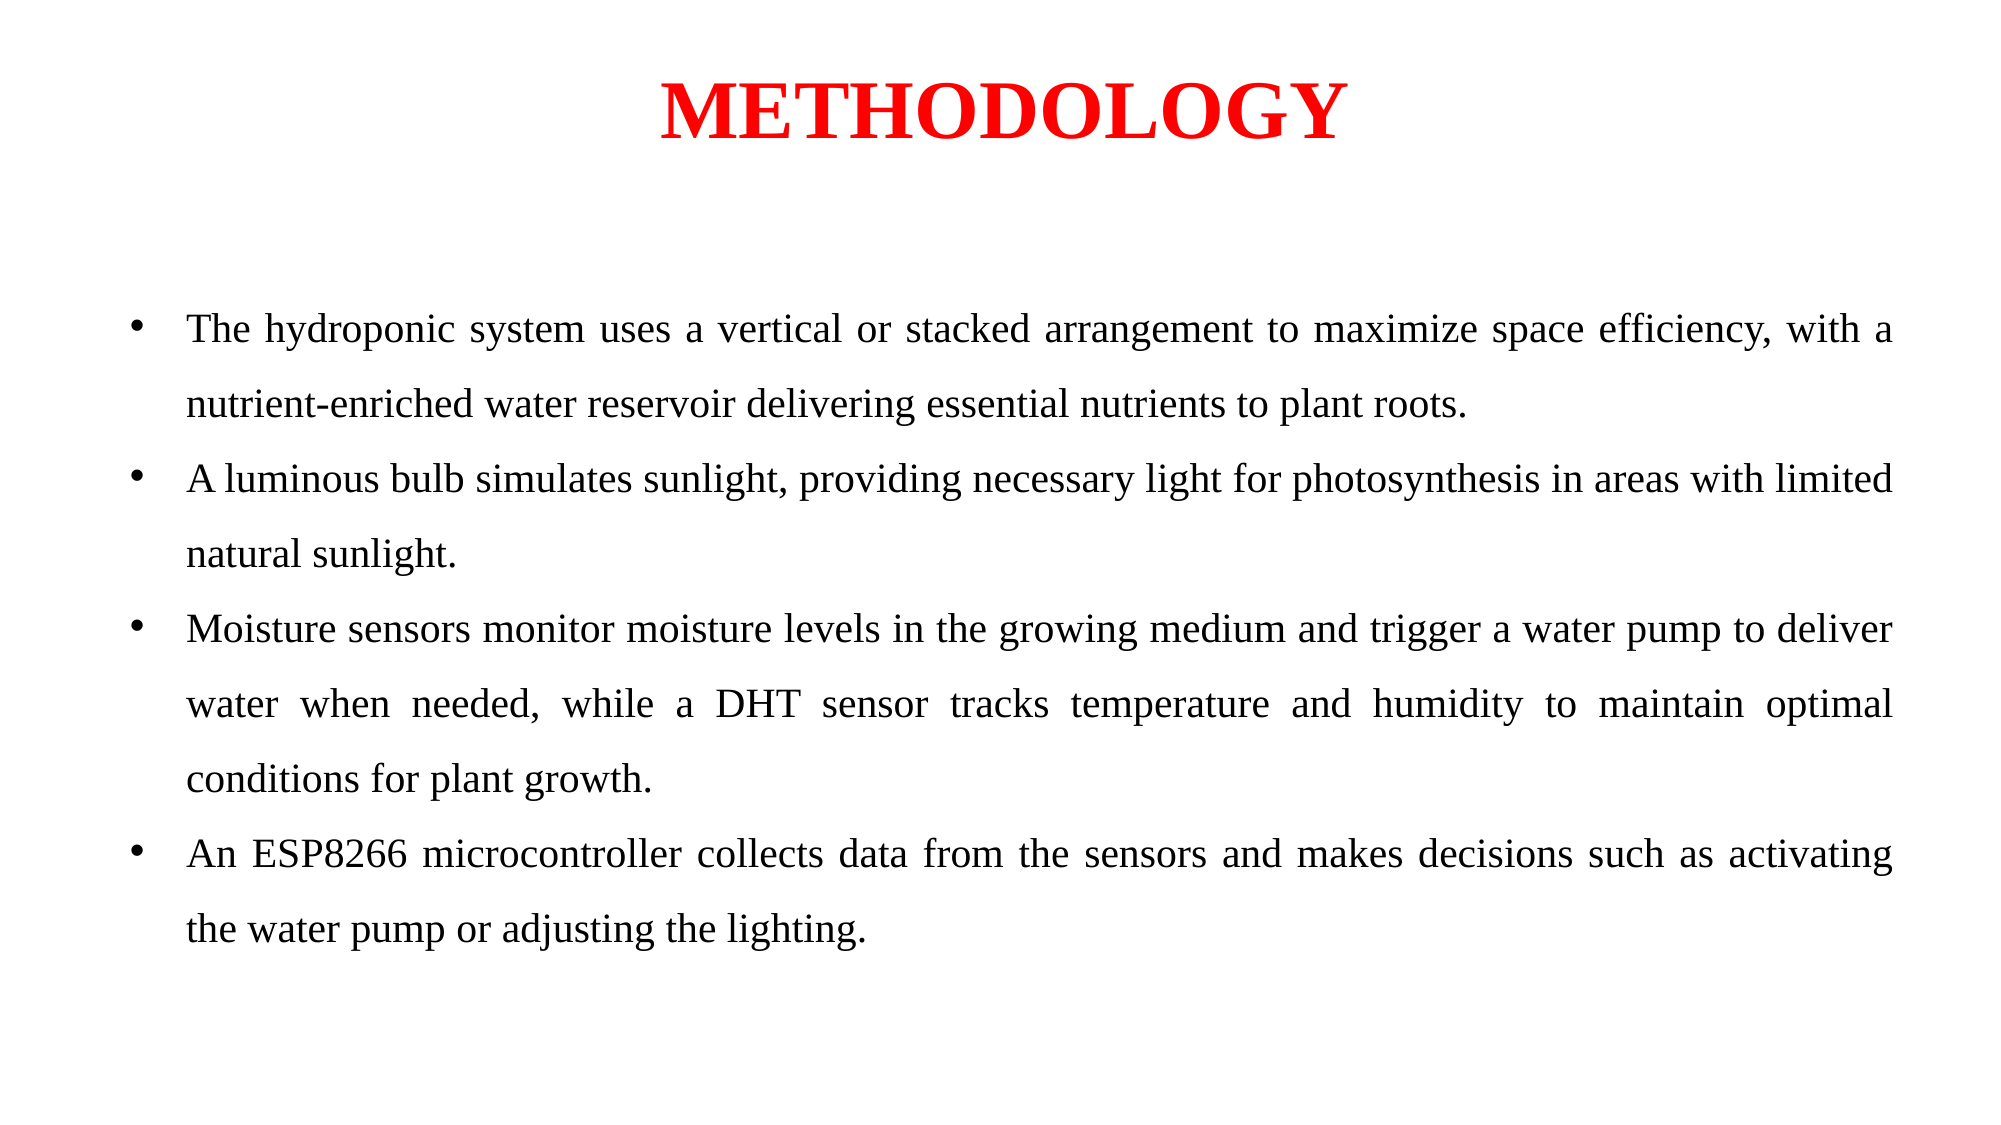

# METHODOLOGY
The hydroponic system uses a vertical or stacked arrangement to maximize space efficiency, with a nutrient-enriched water reservoir delivering essential nutrients to plant roots.
A luminous bulb simulates sunlight, providing necessary light for photosynthesis in areas with limited natural sunlight.
Moisture sensors monitor moisture levels in the growing medium and trigger a water pump to deliver water when needed, while a DHT sensor tracks temperature and humidity to maintain optimal conditions for plant growth.
An ESP8266 microcontroller collects data from the sensors and makes decisions such as activating the water pump or adjusting the lighting.